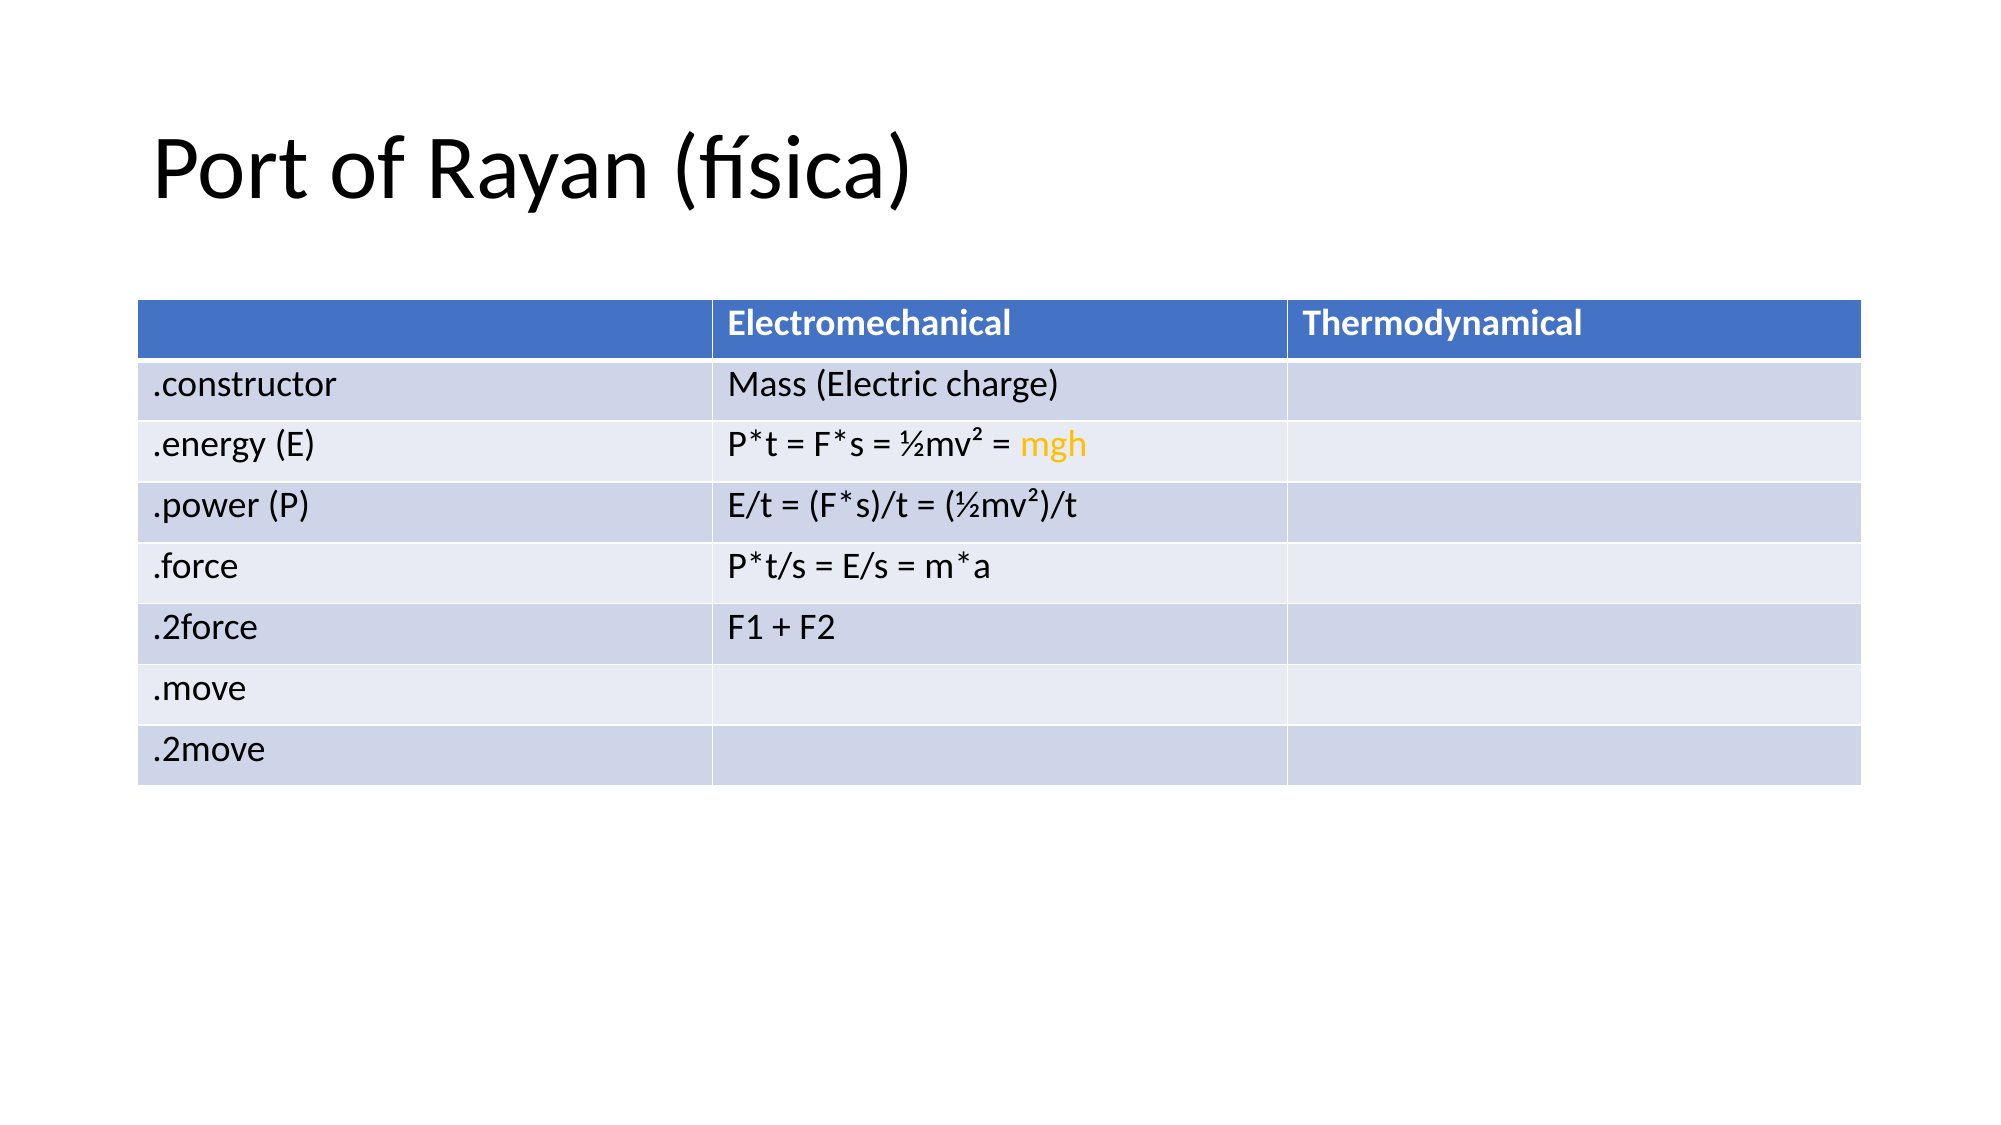

# Port of Rayan (física)
|  | Electromechanical | Thermodynamical |
| --- | --- | --- |
| .constructor | Mass (Electric charge) |  |
| .energy (E) | P\*t = F\*s = ½mv² = mgh |  |
| .power (P) | E/t = (F\*s)/t = (½mv²)/t |  |
| .force | P\*t/s = E/s = m\*a |  |
| .2force | F1 + F2 |  |
| .move |  |  |
| .2move |  |  |